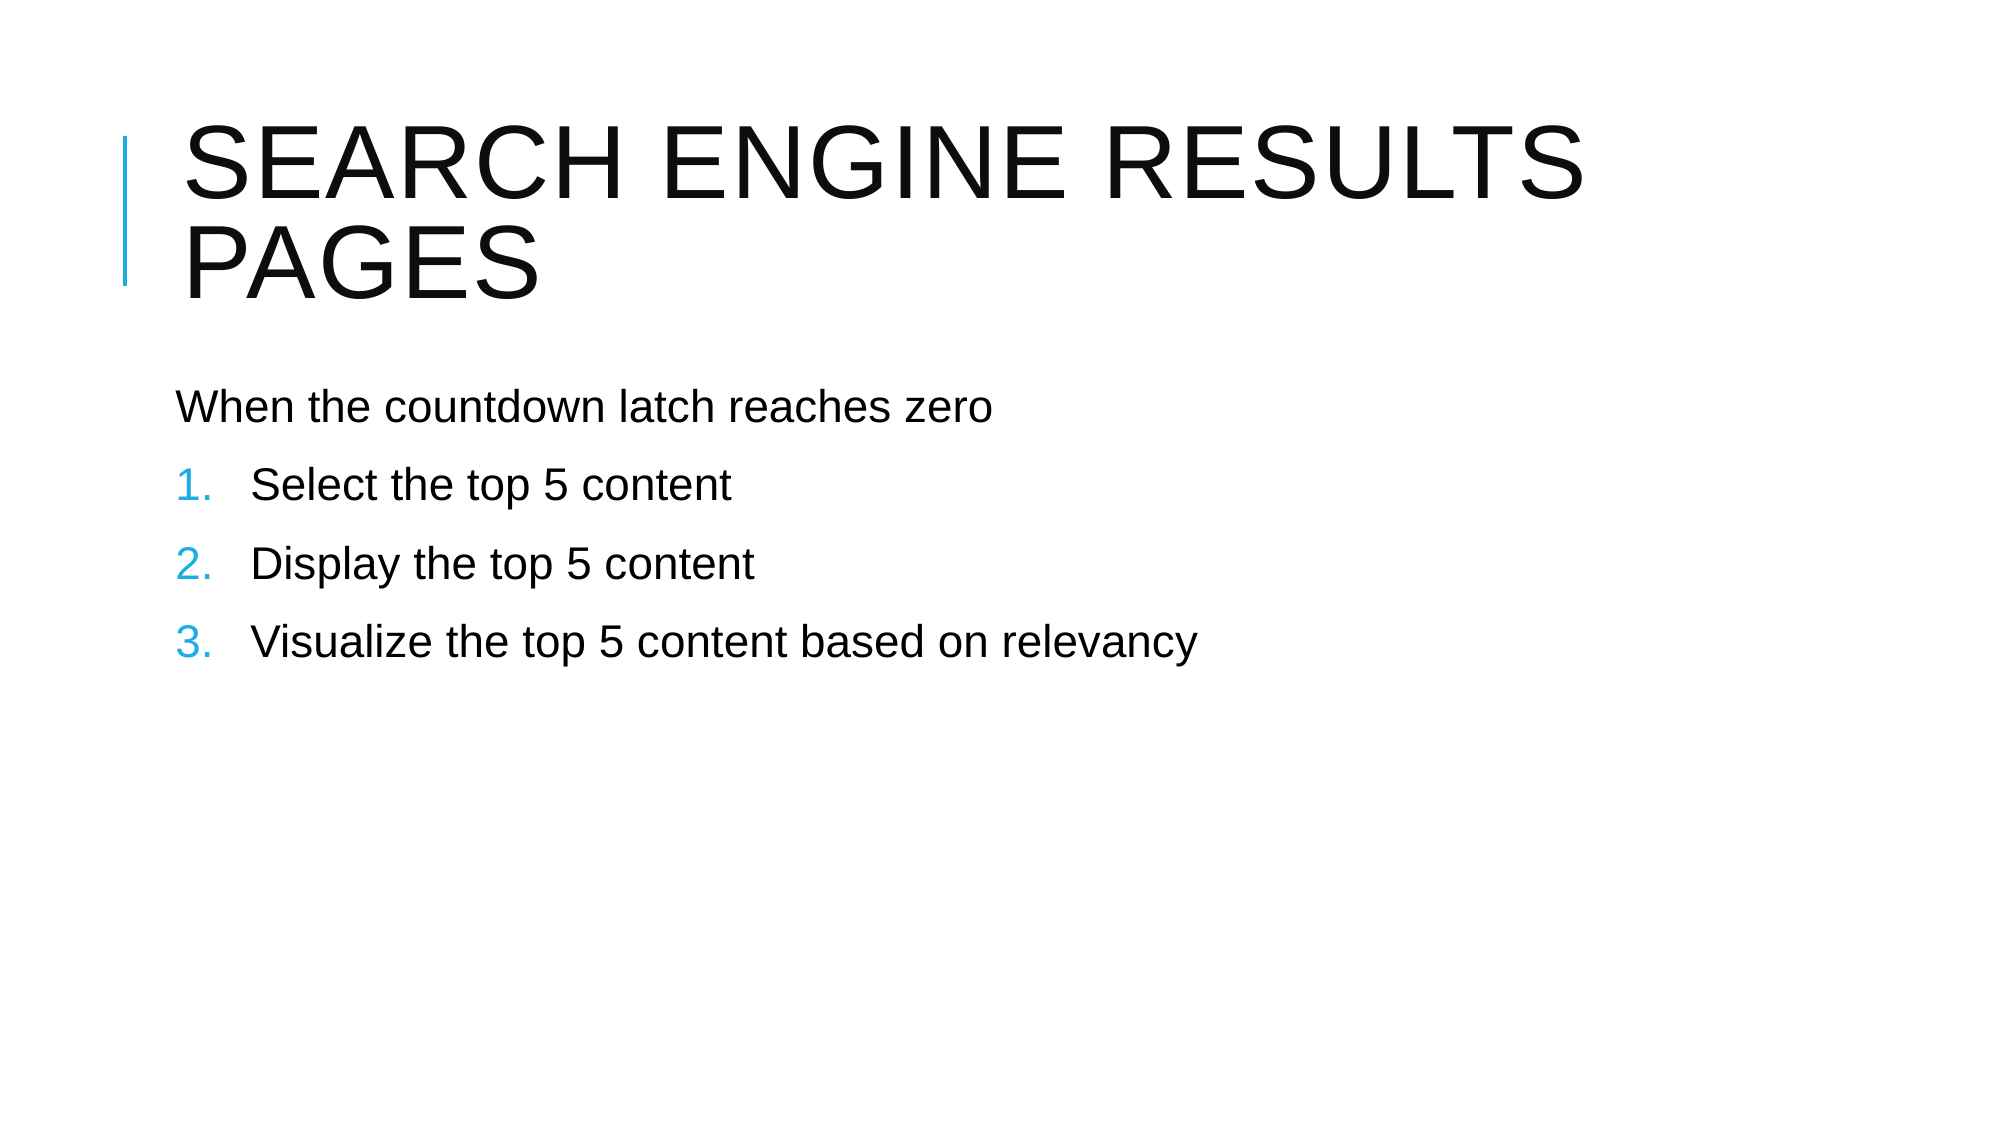

# Search engine results pages
When the countdown latch reaches zero
Select the top 5 content
Display the top 5 content
Visualize the top 5 content based on relevancy